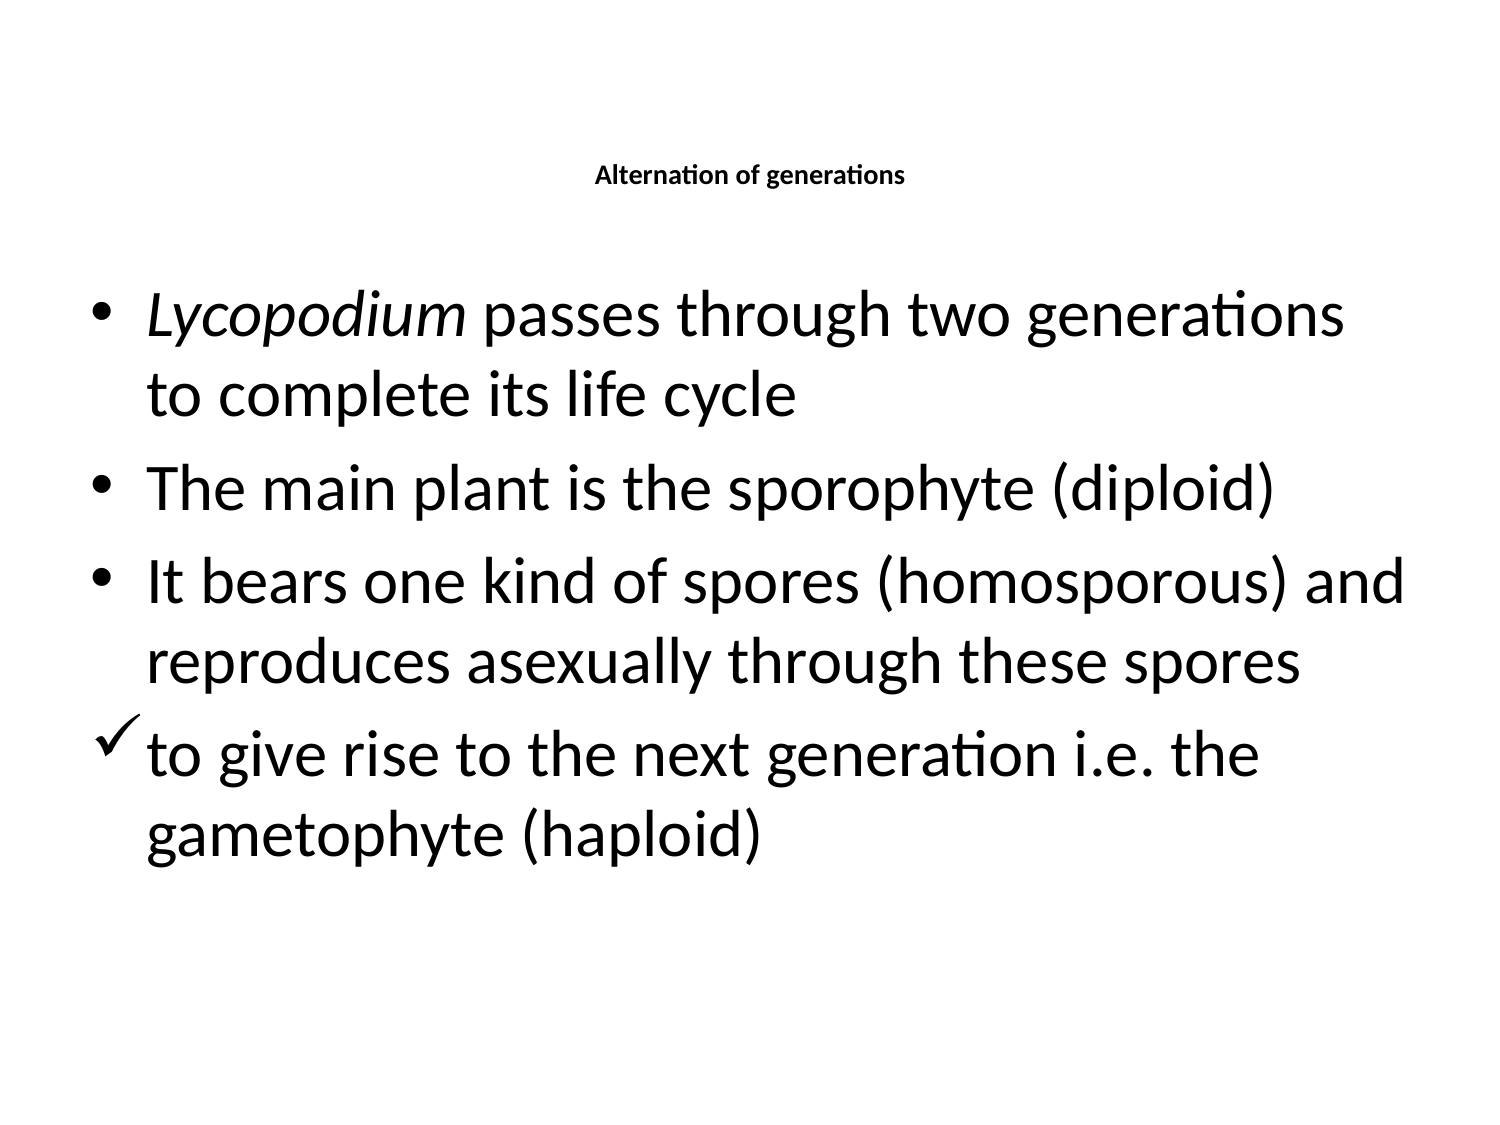

# Alternation of generations
Lycopodium passes through two generations to complete its life cycle
The main plant is the sporophyte (diploid)
It bears one kind of spores (homosporous) and reproduces asexually through these spores
to give rise to the next generation i.e. the gametophyte (haploid)